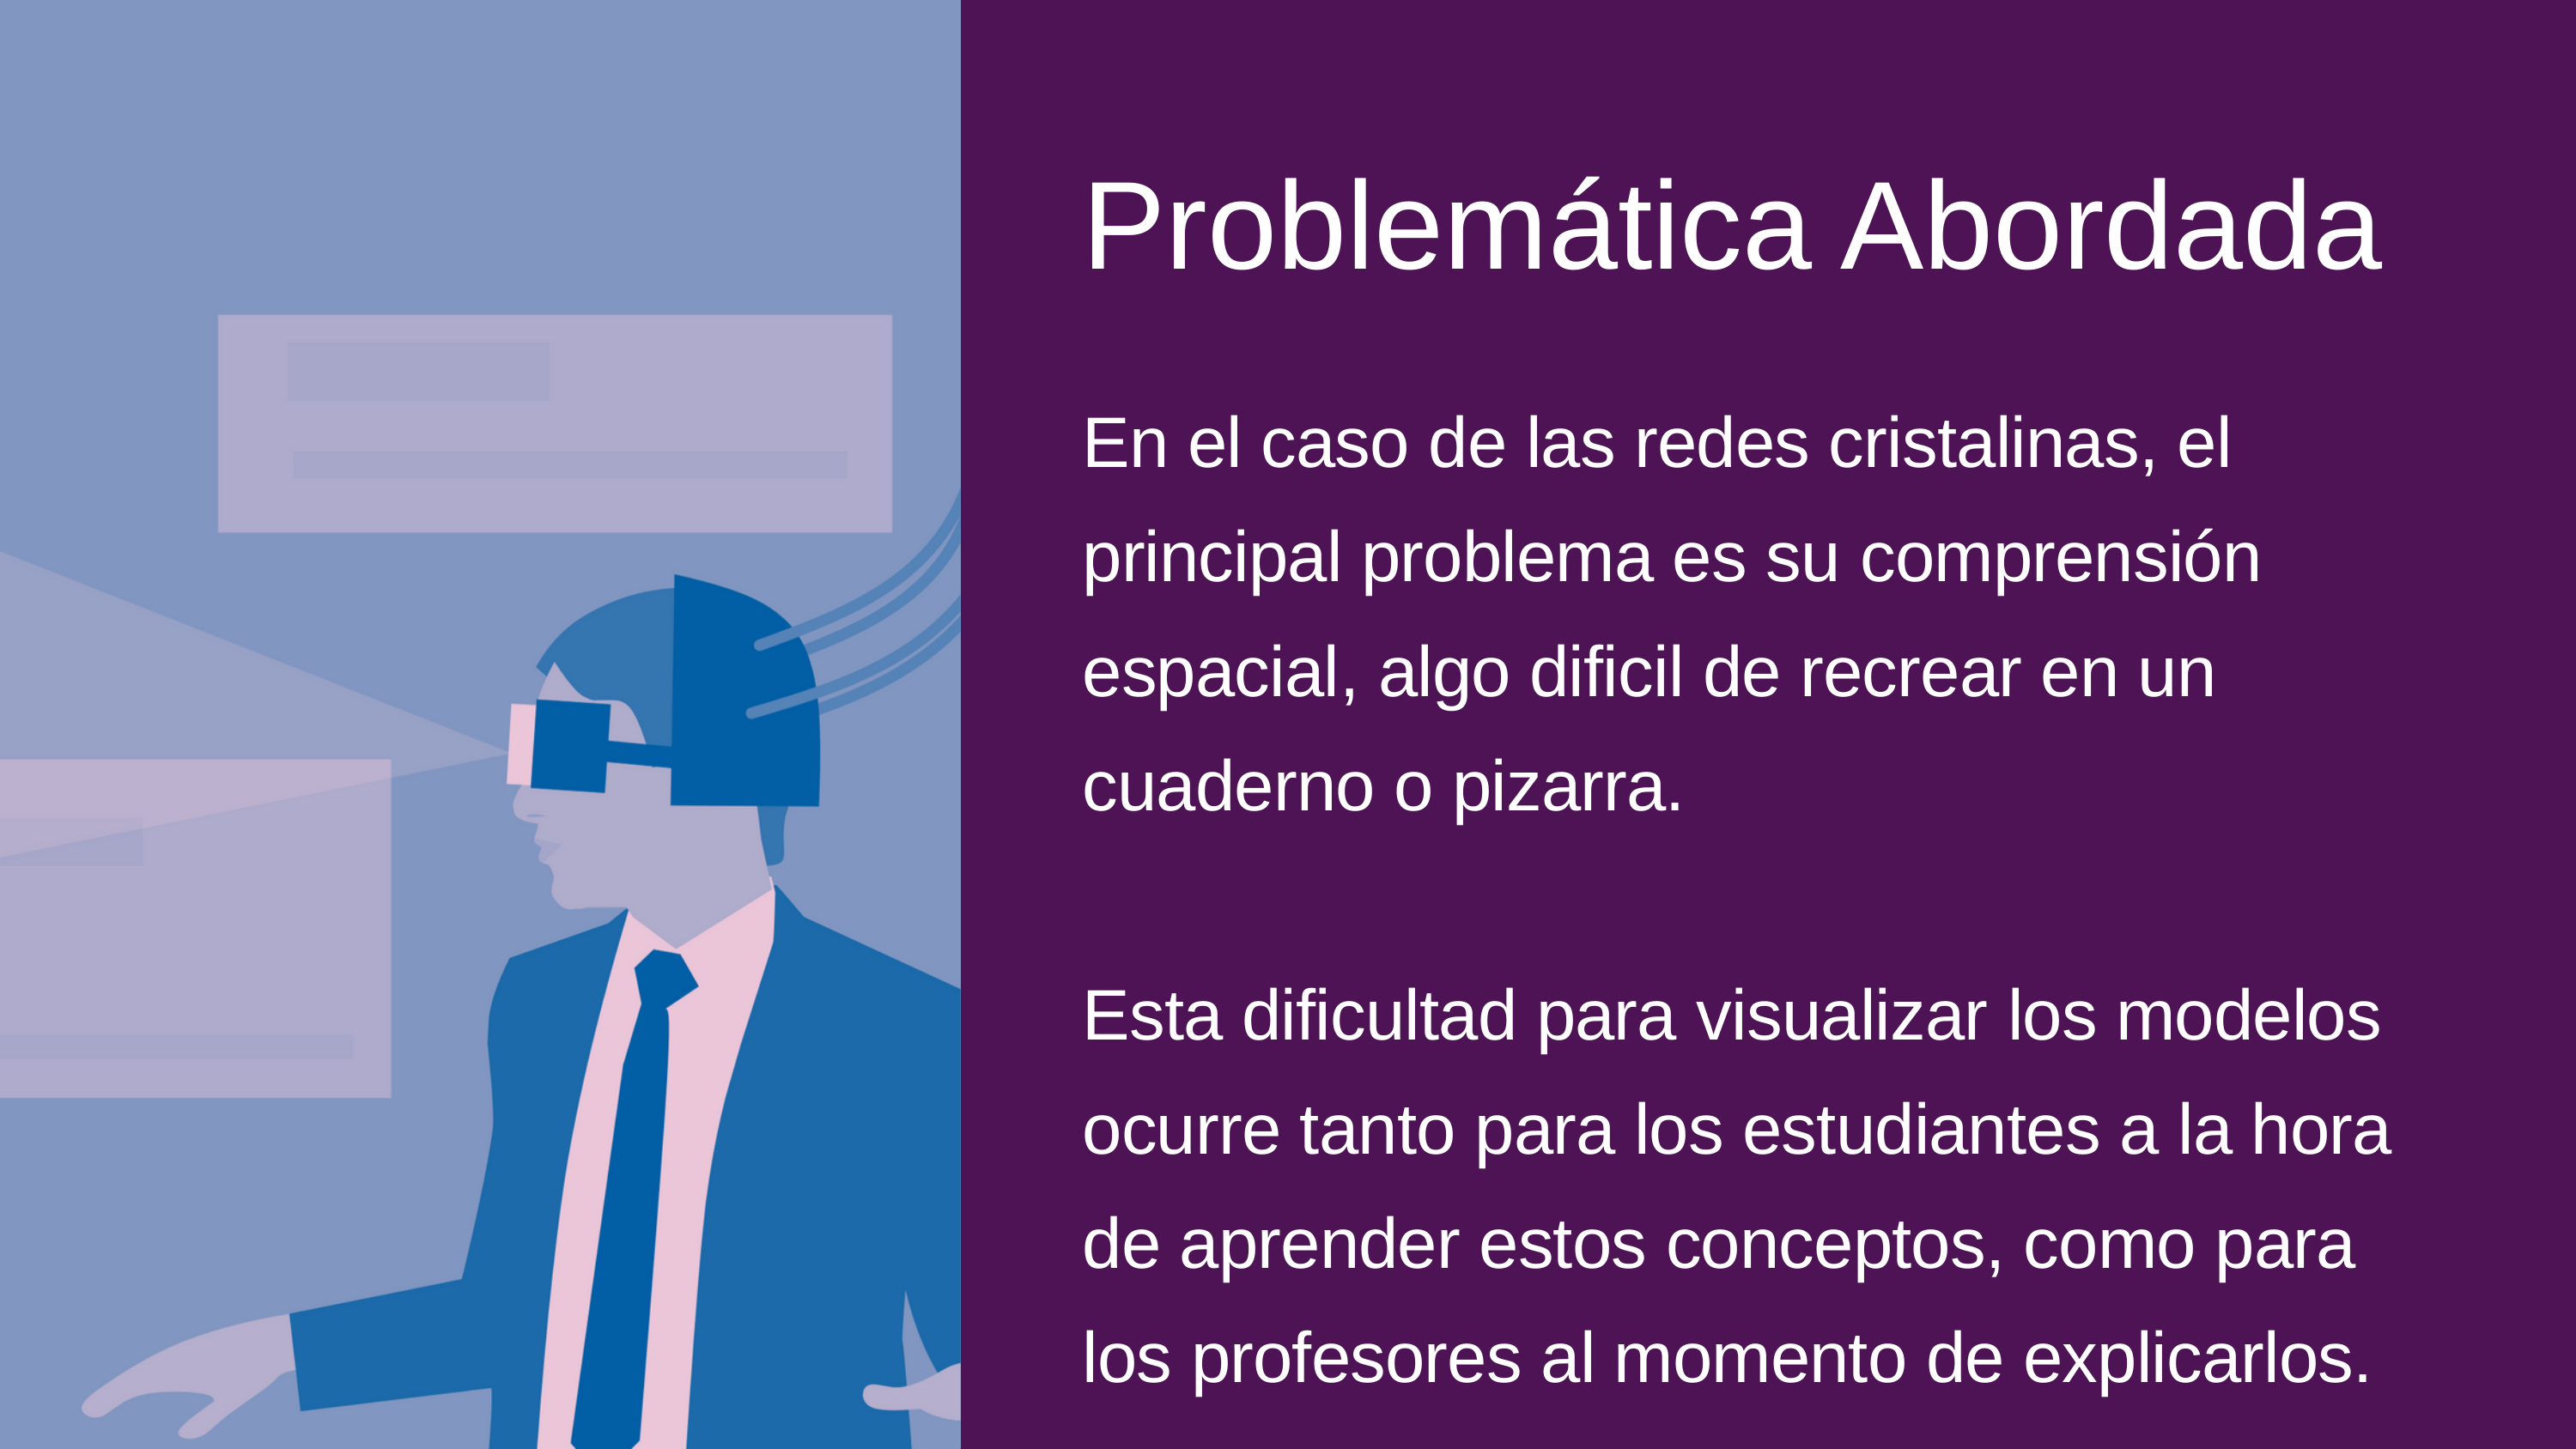

Problemática Abordada

En el caso de las redes cristalinas, el principal problema es su comprensión espacial, algo dificil de recrear en un cuaderno o pizarra.

Esta dificultad para visualizar los modelos ocurre tanto para los estudiantes a la hora de aprender estos conceptos, como para los profesores al momento de explicarlos.